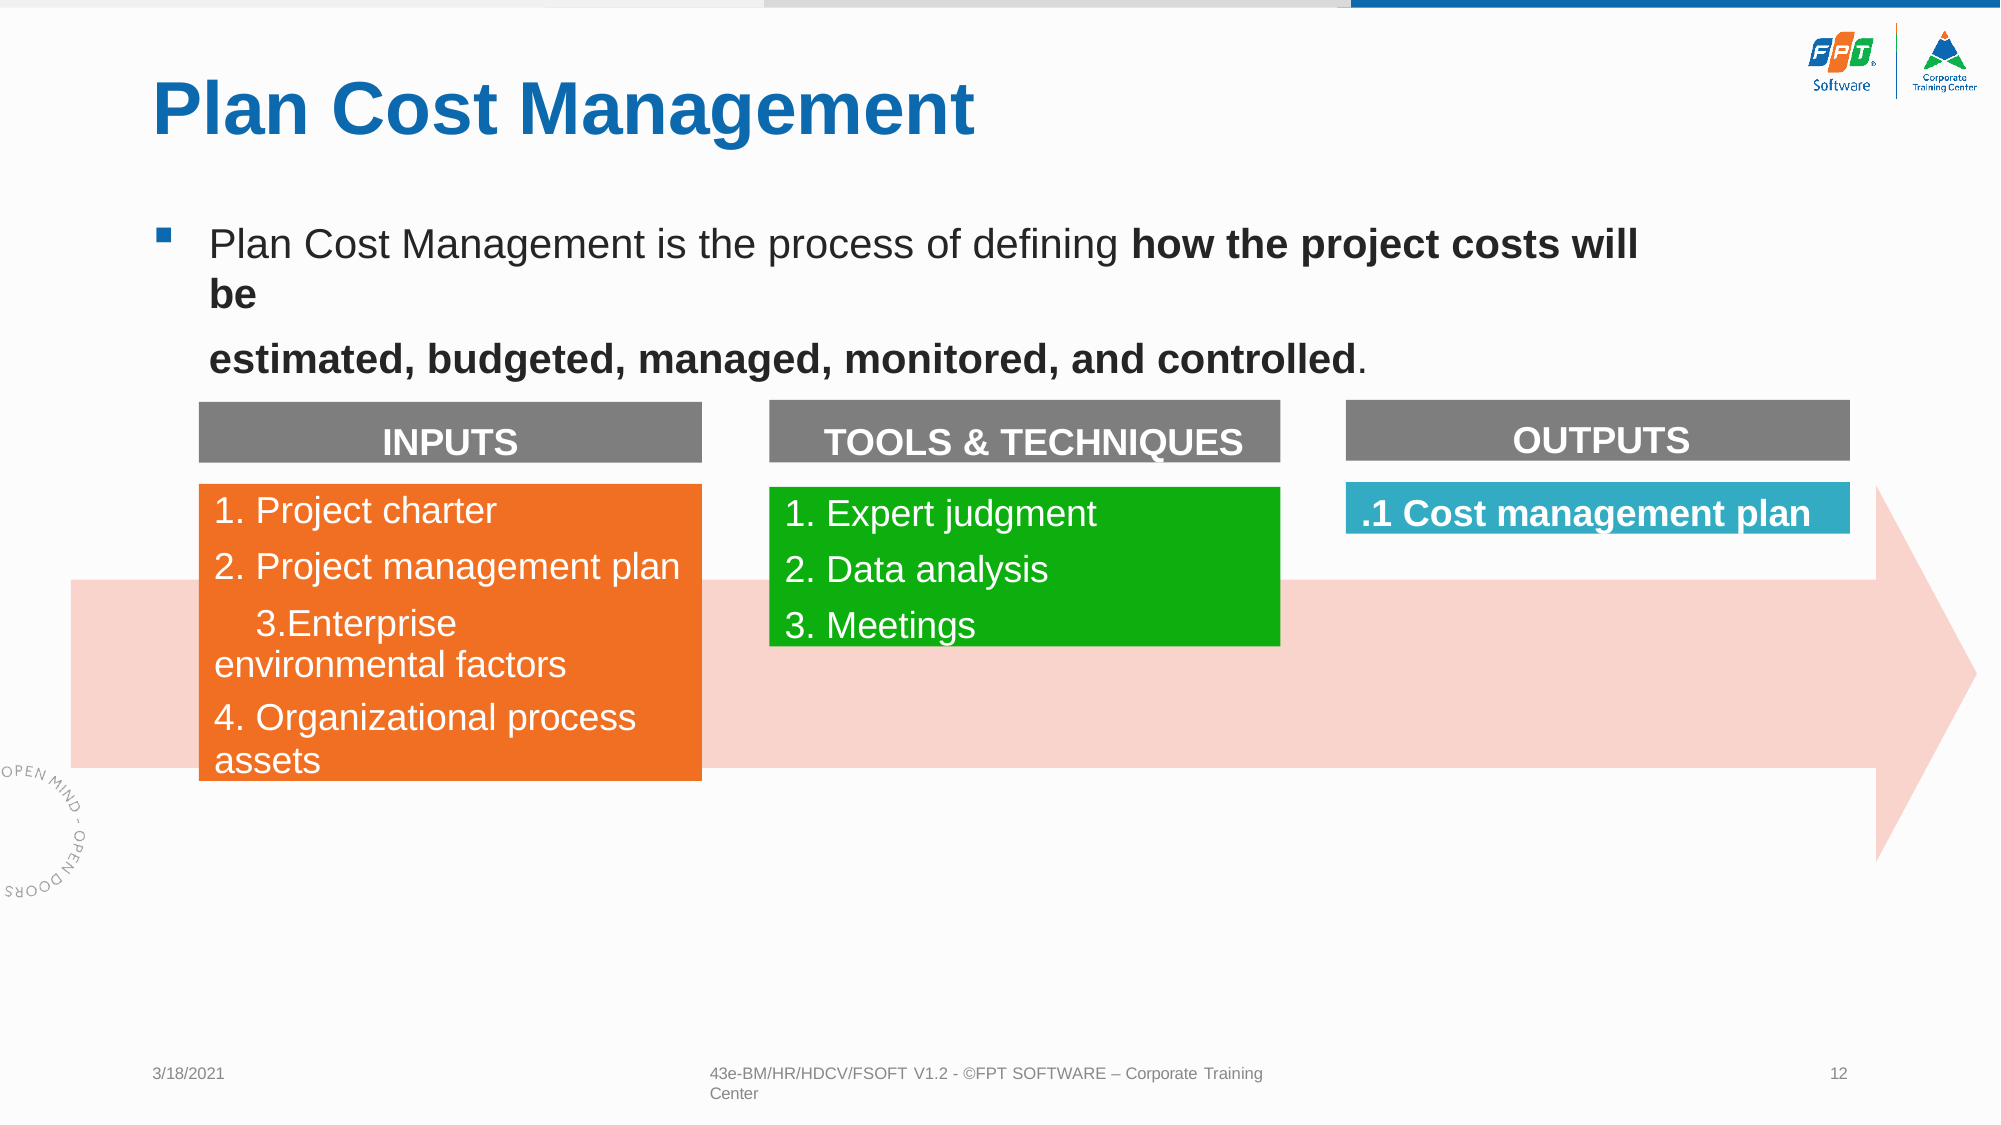

# Plan Cost Management
Plan Cost Management is the process of defining how the project costs will be
estimated, budgeted, managed, monitored, and controlled.
TOOLS & TECHNIQUES
OUTPUTS
INPUTS
.1 Cost management plan
Project charter
Project management plan
Enterprise environmental factors
Organizational process
assets

Expert judgment
Data analysis
Meetings
3/18/2021
43e-BM/HR/HDCV/FSOFT V1.2 - ©FPT SOFTWARE – Corporate Training Center
12